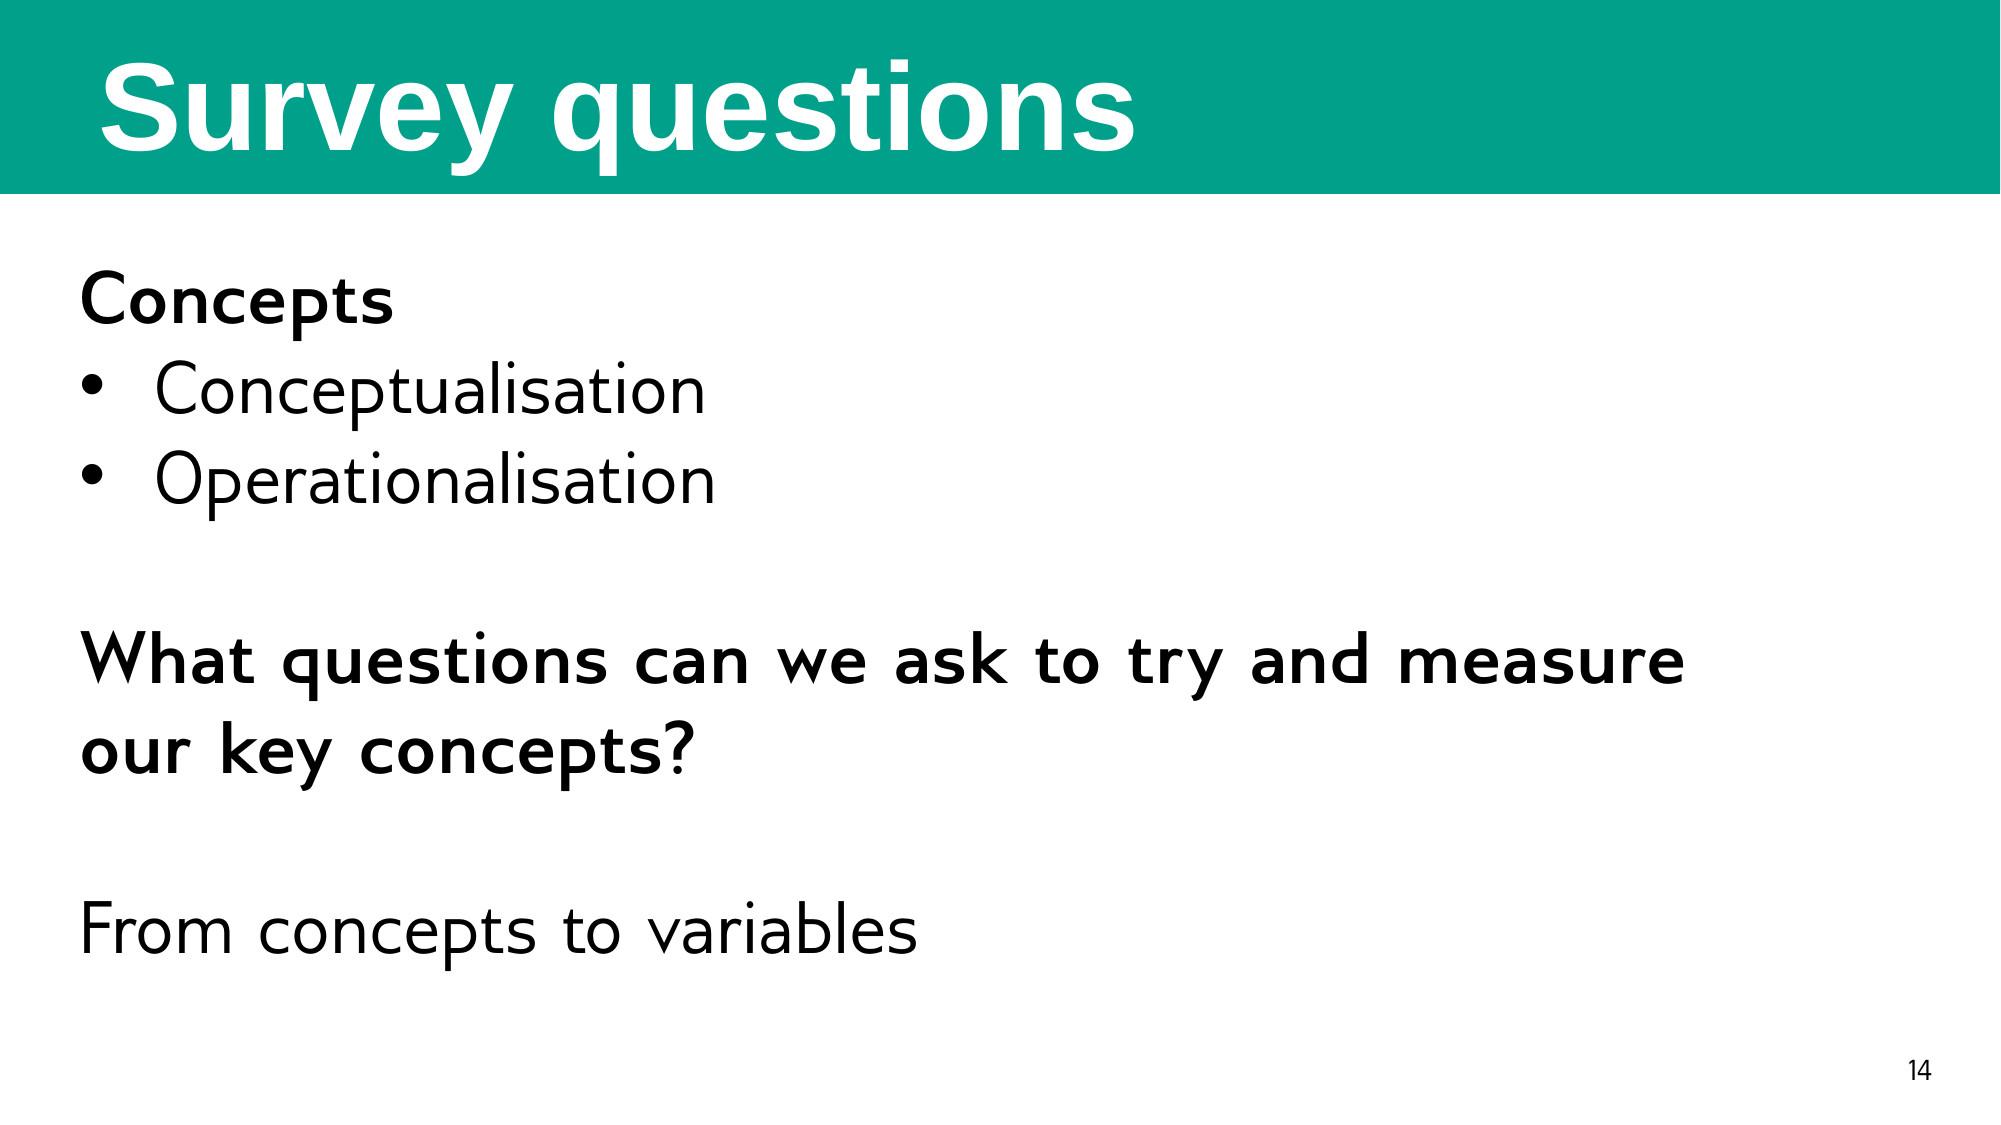

# Survey questions
Concepts
Conceptualisation
Operationalisation

What questions can we ask to try and measure our key concepts?

From concepts to variables

14